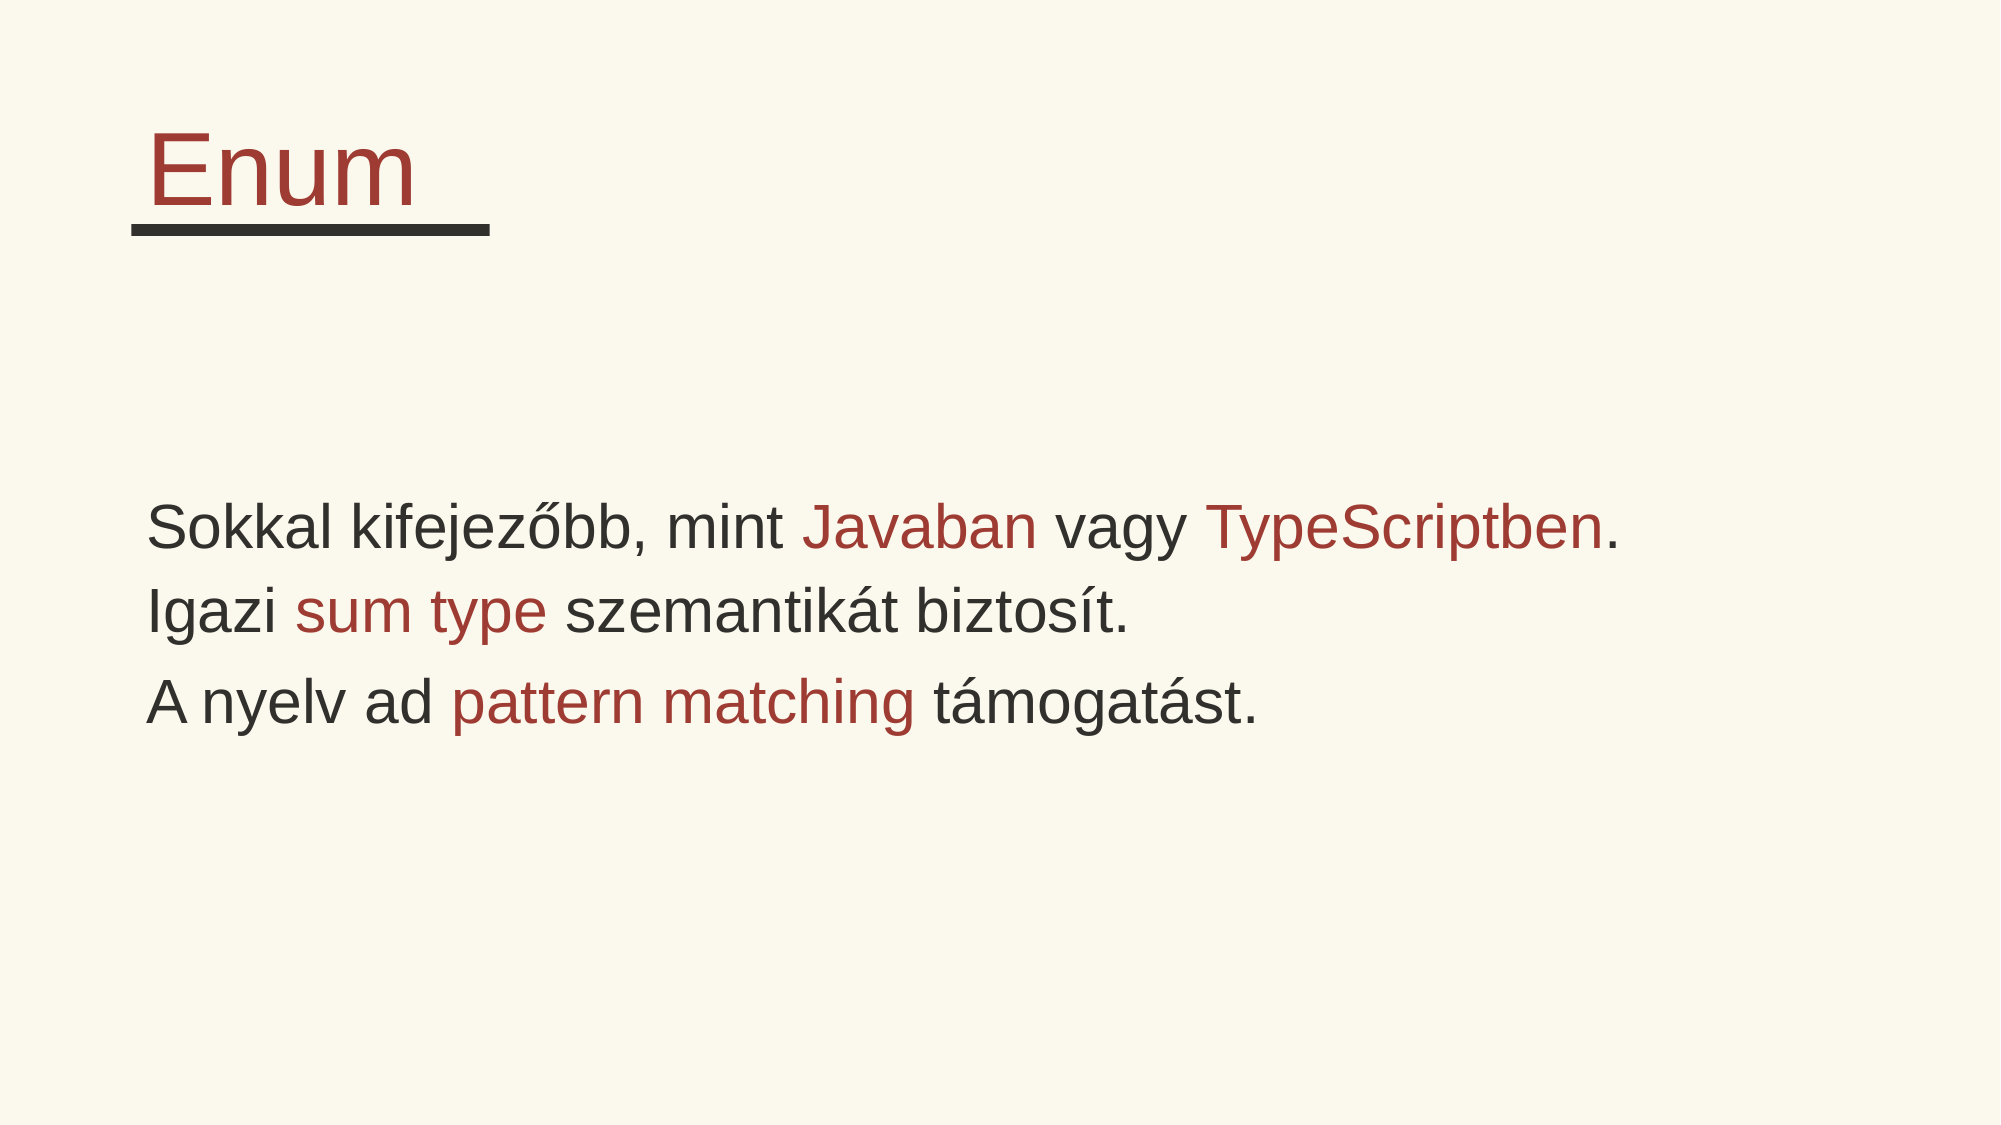

Enum

Sokkal kifejezőbb, mint Javaban vagy TypeScriptben.
Igazi sum type szemantikát biztosít.
A nyelv ad pattern matching támogatást.